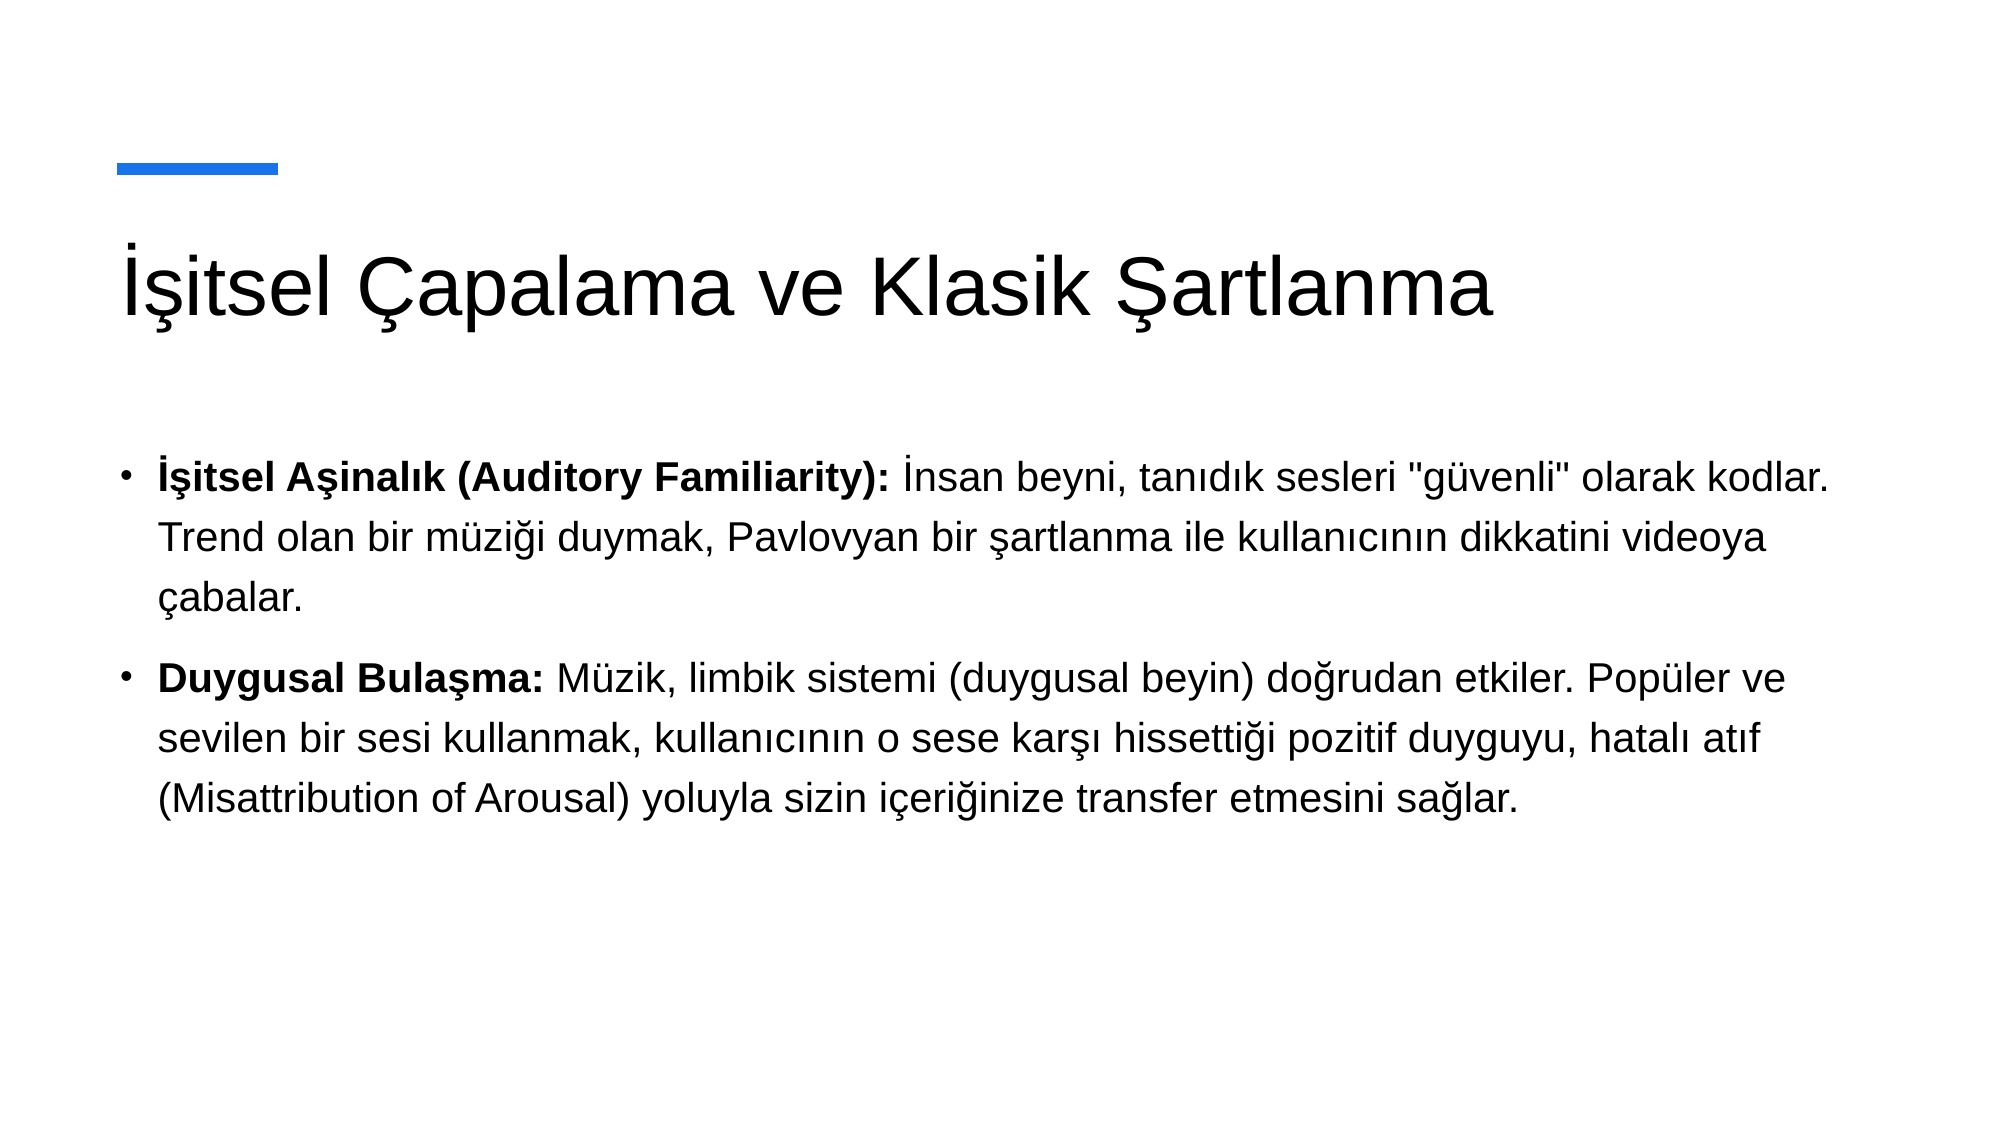

# İşitsel Çapalama ve Klasik Şartlanma
İşitsel Aşinalık (Auditory Familiarity): İnsan beyni, tanıdık sesleri "güvenli" olarak kodlar. Trend olan bir müziği duymak, Pavlovyan bir şartlanma ile kullanıcının dikkatini videoya çabalar.
Duygusal Bulaşma: Müzik, limbik sistemi (duygusal beyin) doğrudan etkiler. Popüler ve sevilen bir sesi kullanmak, kullanıcının o sese karşı hissettiği pozitif duyguyu, hatalı atıf (Misattribution of Arousal) yoluyla sizin içeriğinize transfer etmesini sağlar.